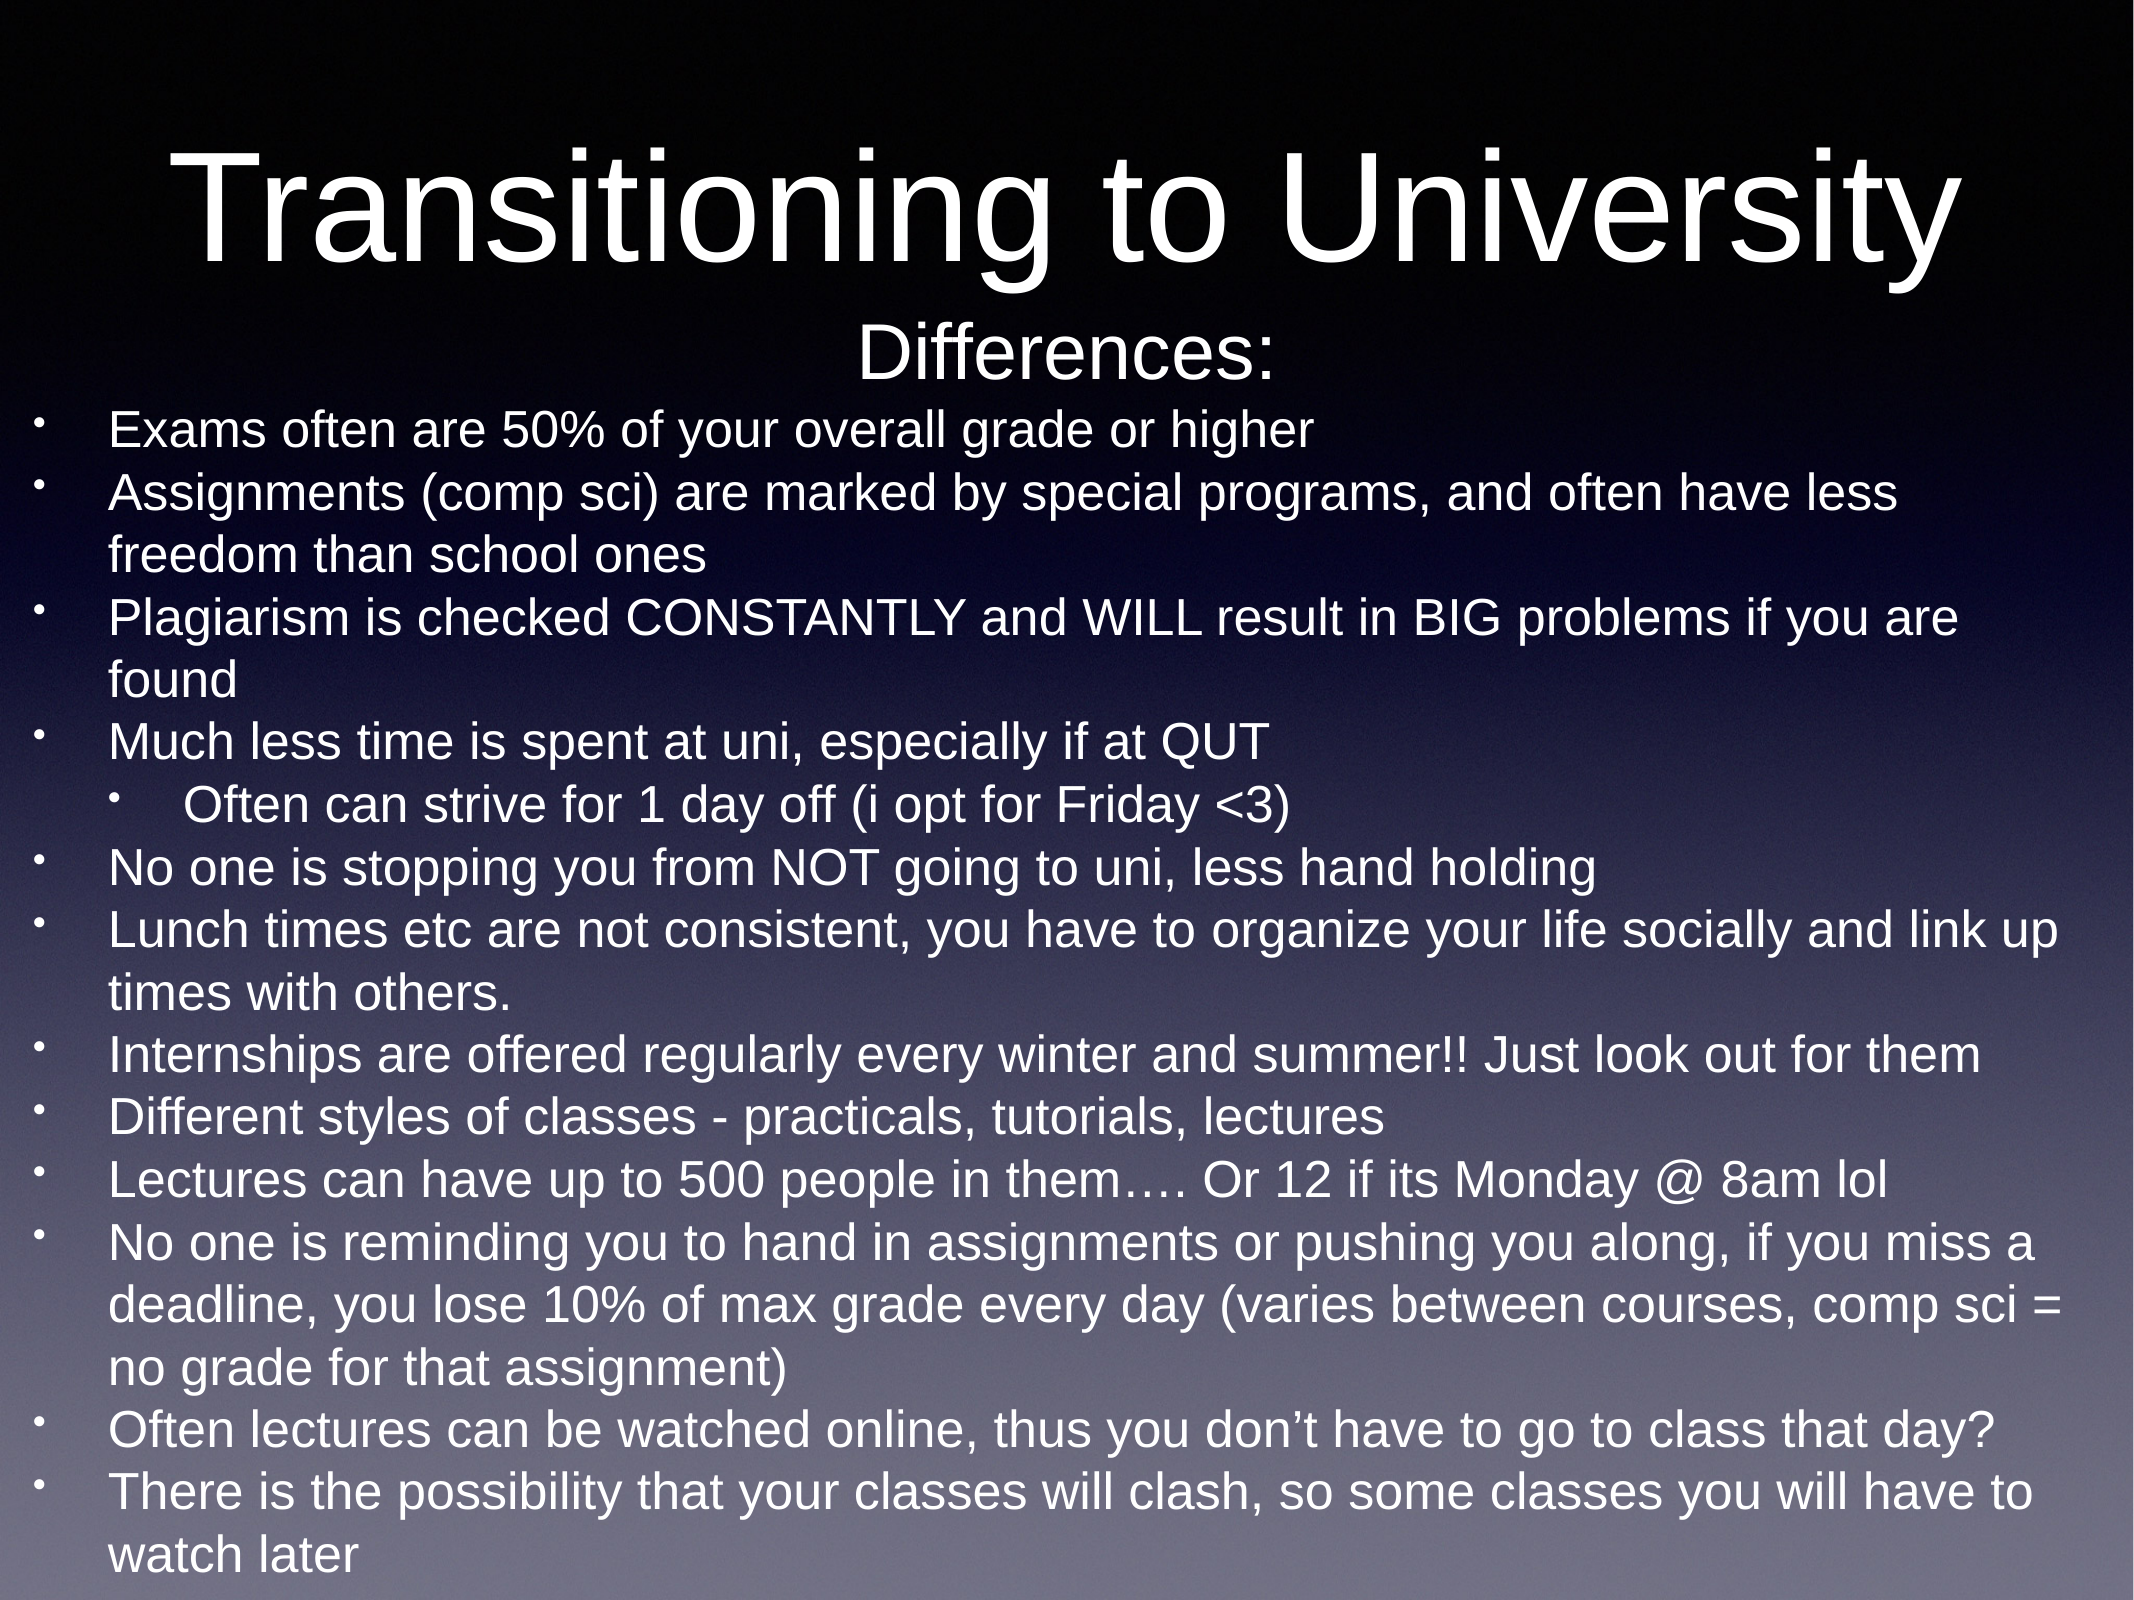

# Transitioning to University
Differences:
Exams often are 50% of your overall grade or higher
Assignments (comp sci) are marked by special programs, and often have less freedom than school ones
Plagiarism is checked CONSTANTLY and WILL result in BIG problems if you are found
Much less time is spent at uni, especially if at QUT
Often can strive for 1 day off (i opt for Friday <3)
No one is stopping you from NOT going to uni, less hand holding
Lunch times etc are not consistent, you have to organize your life socially and link up times with others.
Internships are offered regularly every winter and summer!! Just look out for them
Different styles of classes - practicals, tutorials, lectures
Lectures can have up to 500 people in them…. Or 12 if its Monday @ 8am lol
No one is reminding you to hand in assignments or pushing you along, if you miss a deadline, you lose 10% of max grade every day (varies between courses, comp sci = no grade for that assignment)
Often lectures can be watched online, thus you don’t have to go to class that day?
There is the possibility that your classes will clash, so some classes you will have to watch later